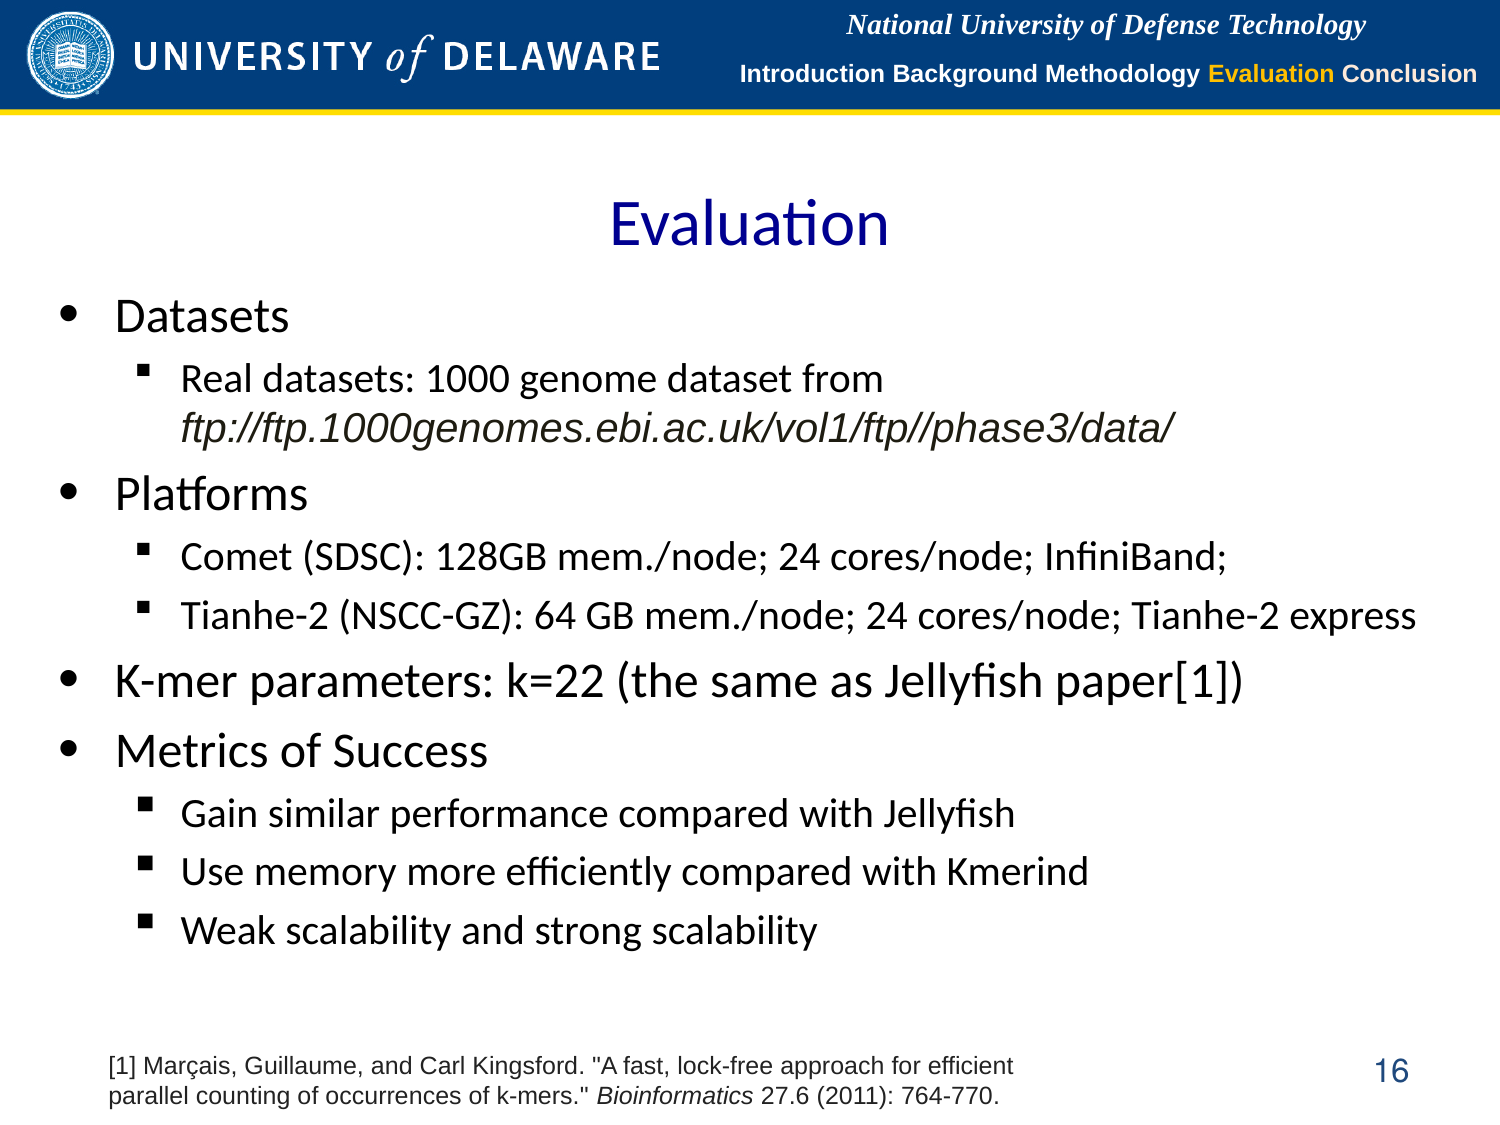

Introduction Background Methodology Evaluation Conclusion
# Evaluation
Datasets
Real datasets: 1000 genome dataset from ftp://ftp.1000genomes.ebi.ac.uk/vol1/ftp//phase3/data/
Platforms
Comet (SDSC): 128GB mem./node; 24 cores/node; InfiniBand;
Tianhe-2 (NSCC-GZ): 64 GB mem./node; 24 cores/node; Tianhe-2 express
K-mer parameters: k=22 (the same as Jellyfish paper[1])
Metrics of Success
Gain similar performance compared with Jellyfish
Use memory more efficiently compared with Kmerind
Weak scalability and strong scalability

[1] Marçais, Guillaume, and Carl Kingsford. "A fast, lock-free approach for efficient parallel counting of occurrences of k-mers." Bioinformatics 27.6 (2011): 764-770.
16